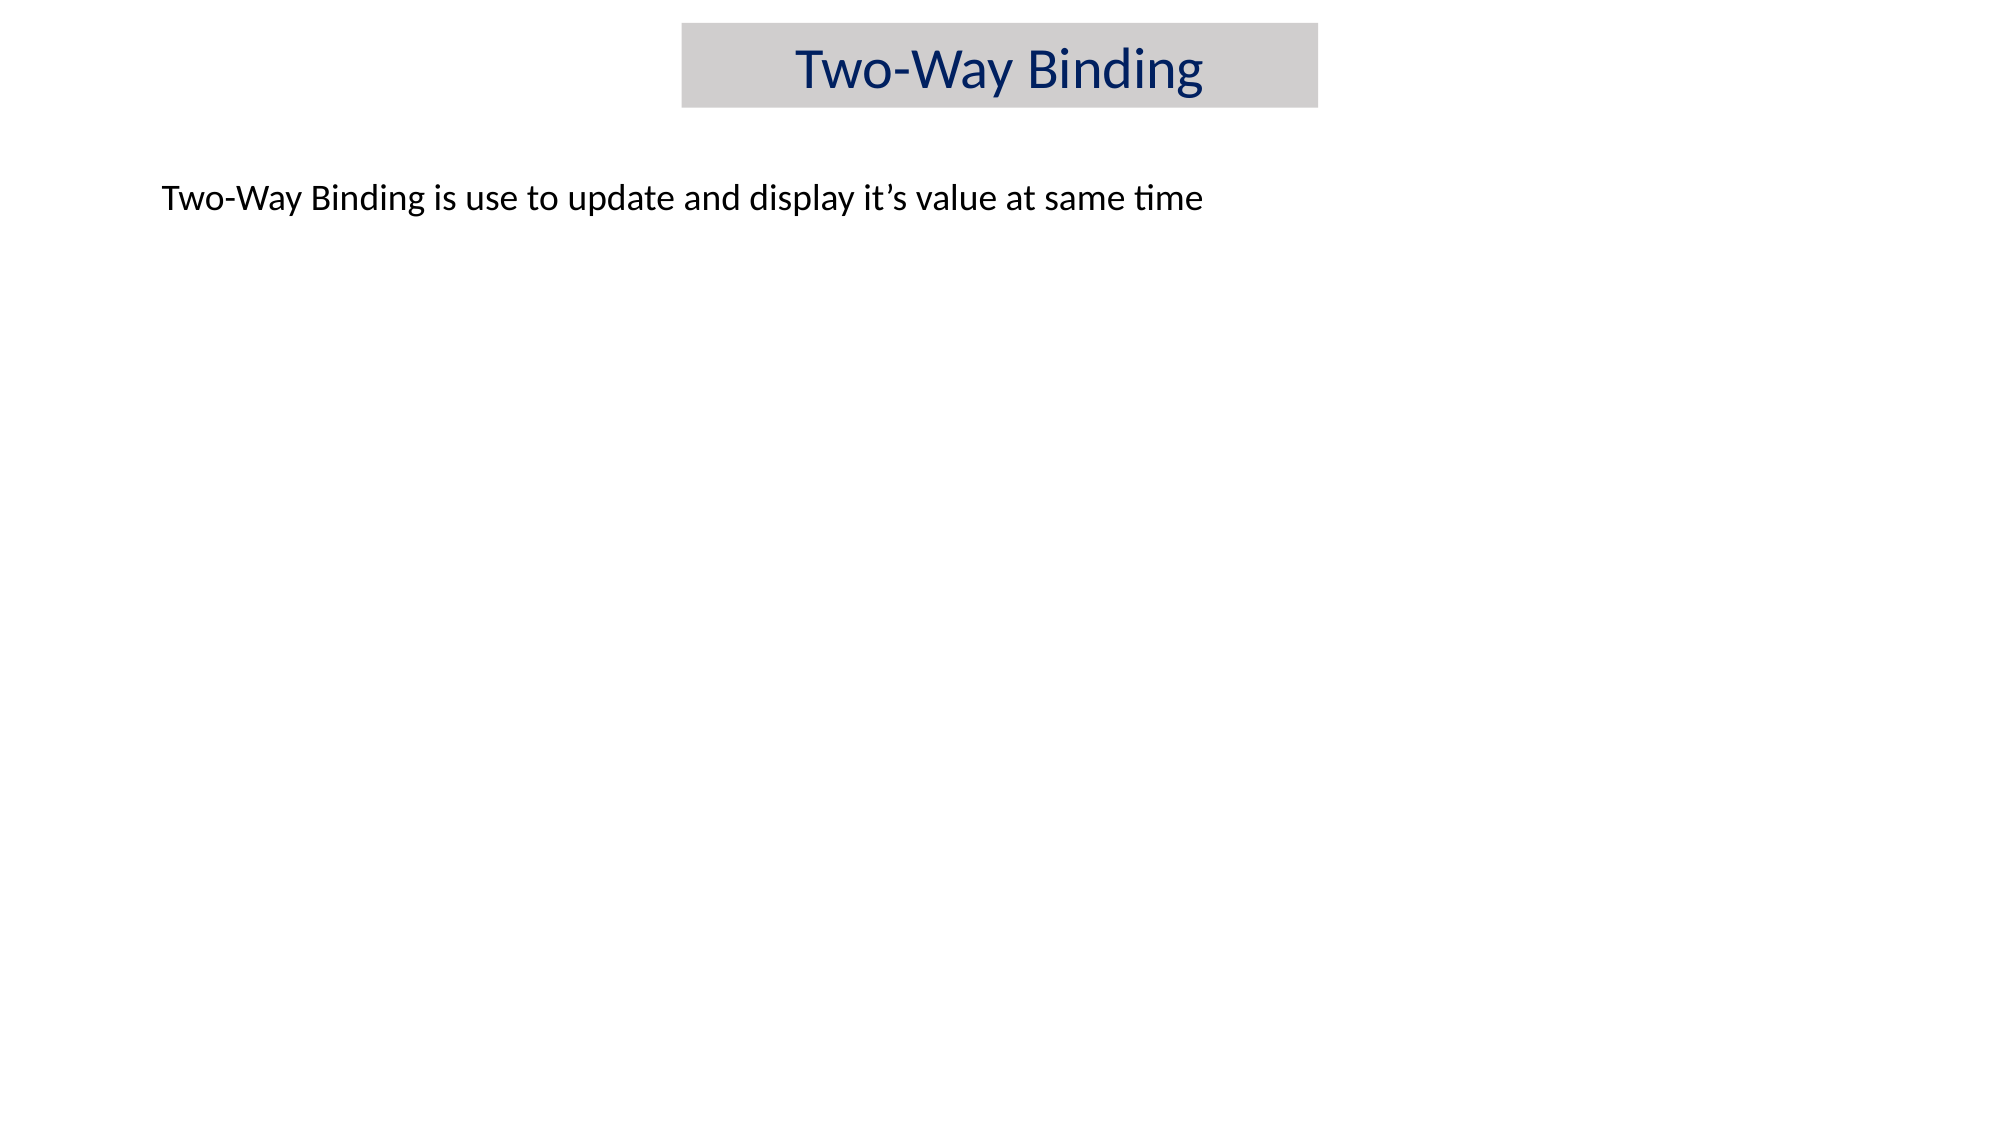

Two-Way Binding
Two-Way Binding is use to update and display it’s value at same time